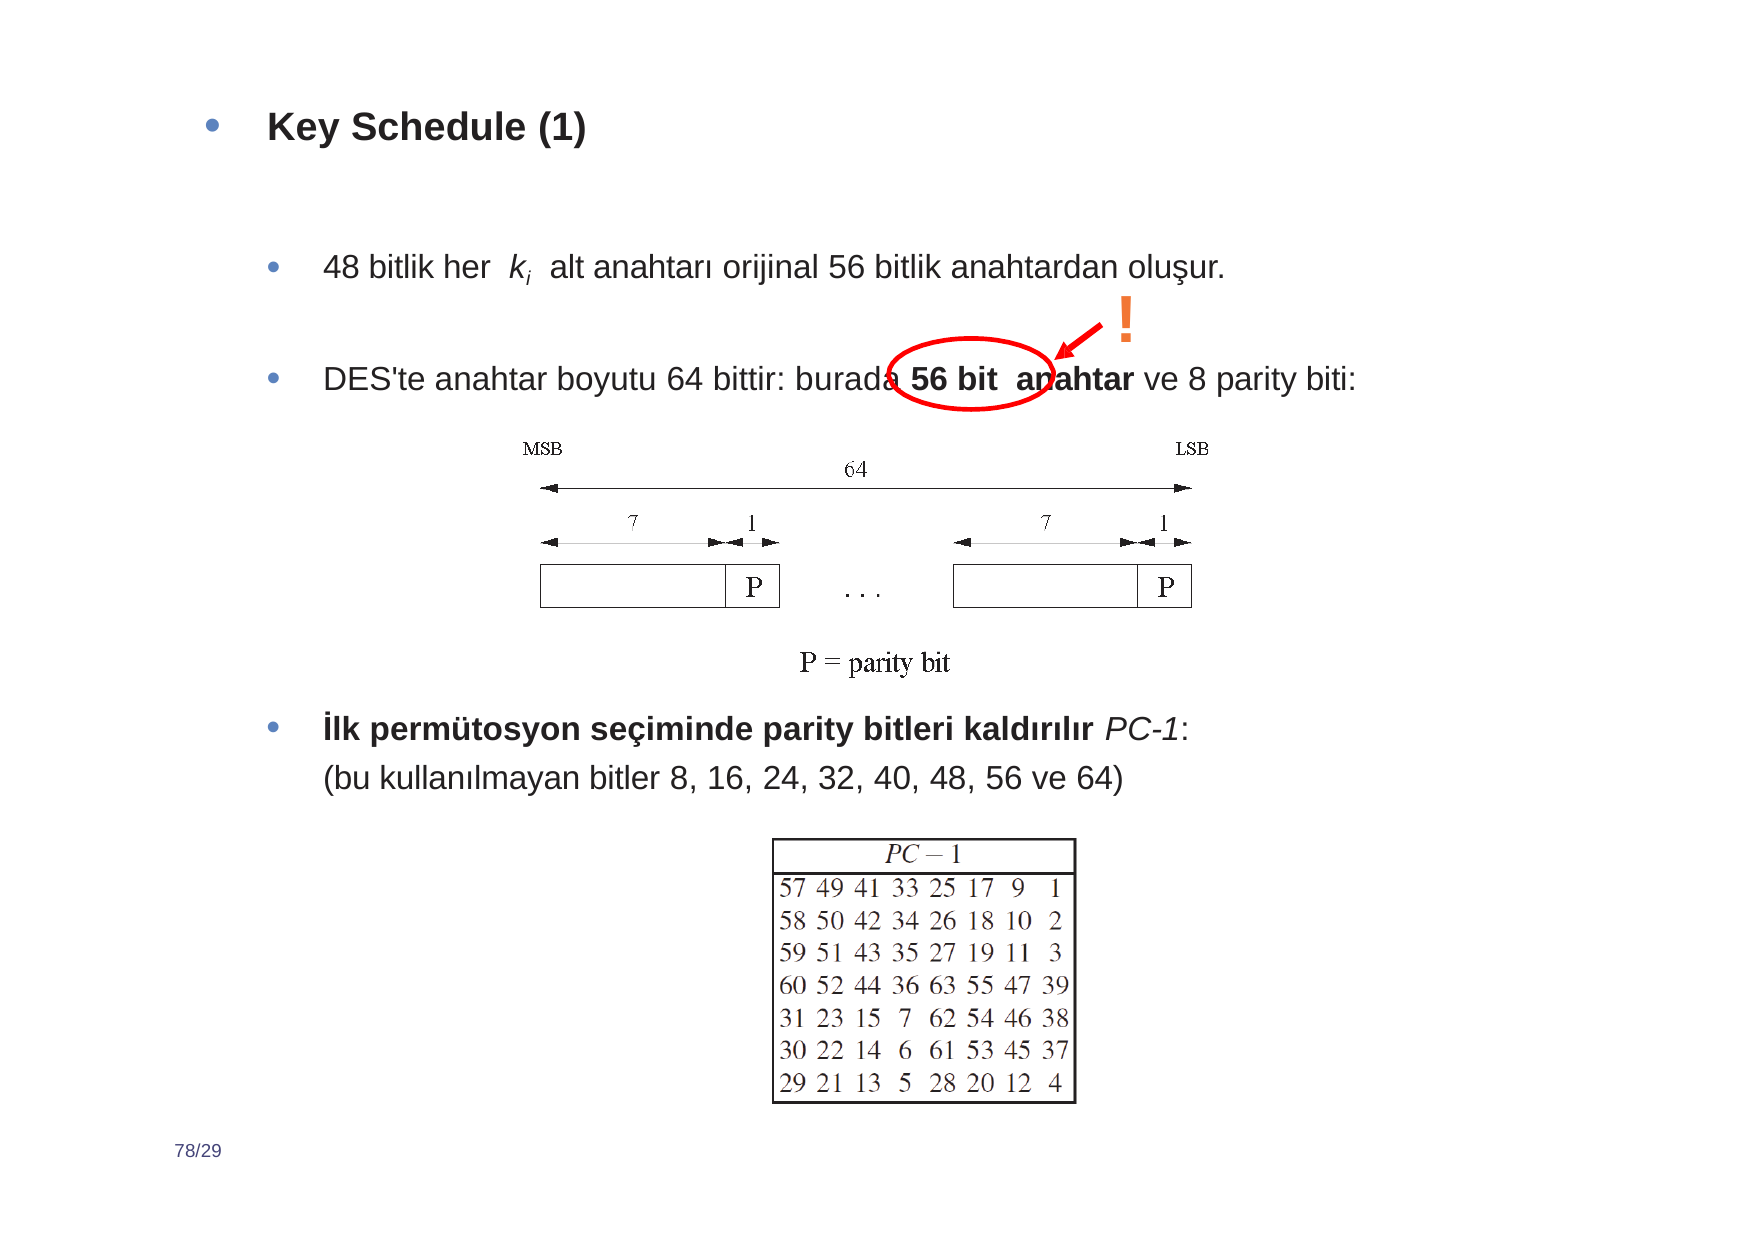

Key Schedule (1)
48 bitlik her  ki  alt anahtarı orijinal 56 bitlik anahtardan oluşur.
!

DES'te anahtar boyutu 64 bittir: burada 56 bit  anahtar ve 8 parity biti:

İlk permütosyon seçiminde parity bitleri kaldırılır PC-1:
(bu kullanılmayan bitler 8, 16, 24, 32, 40, 48, 56 ve 64)

78/29